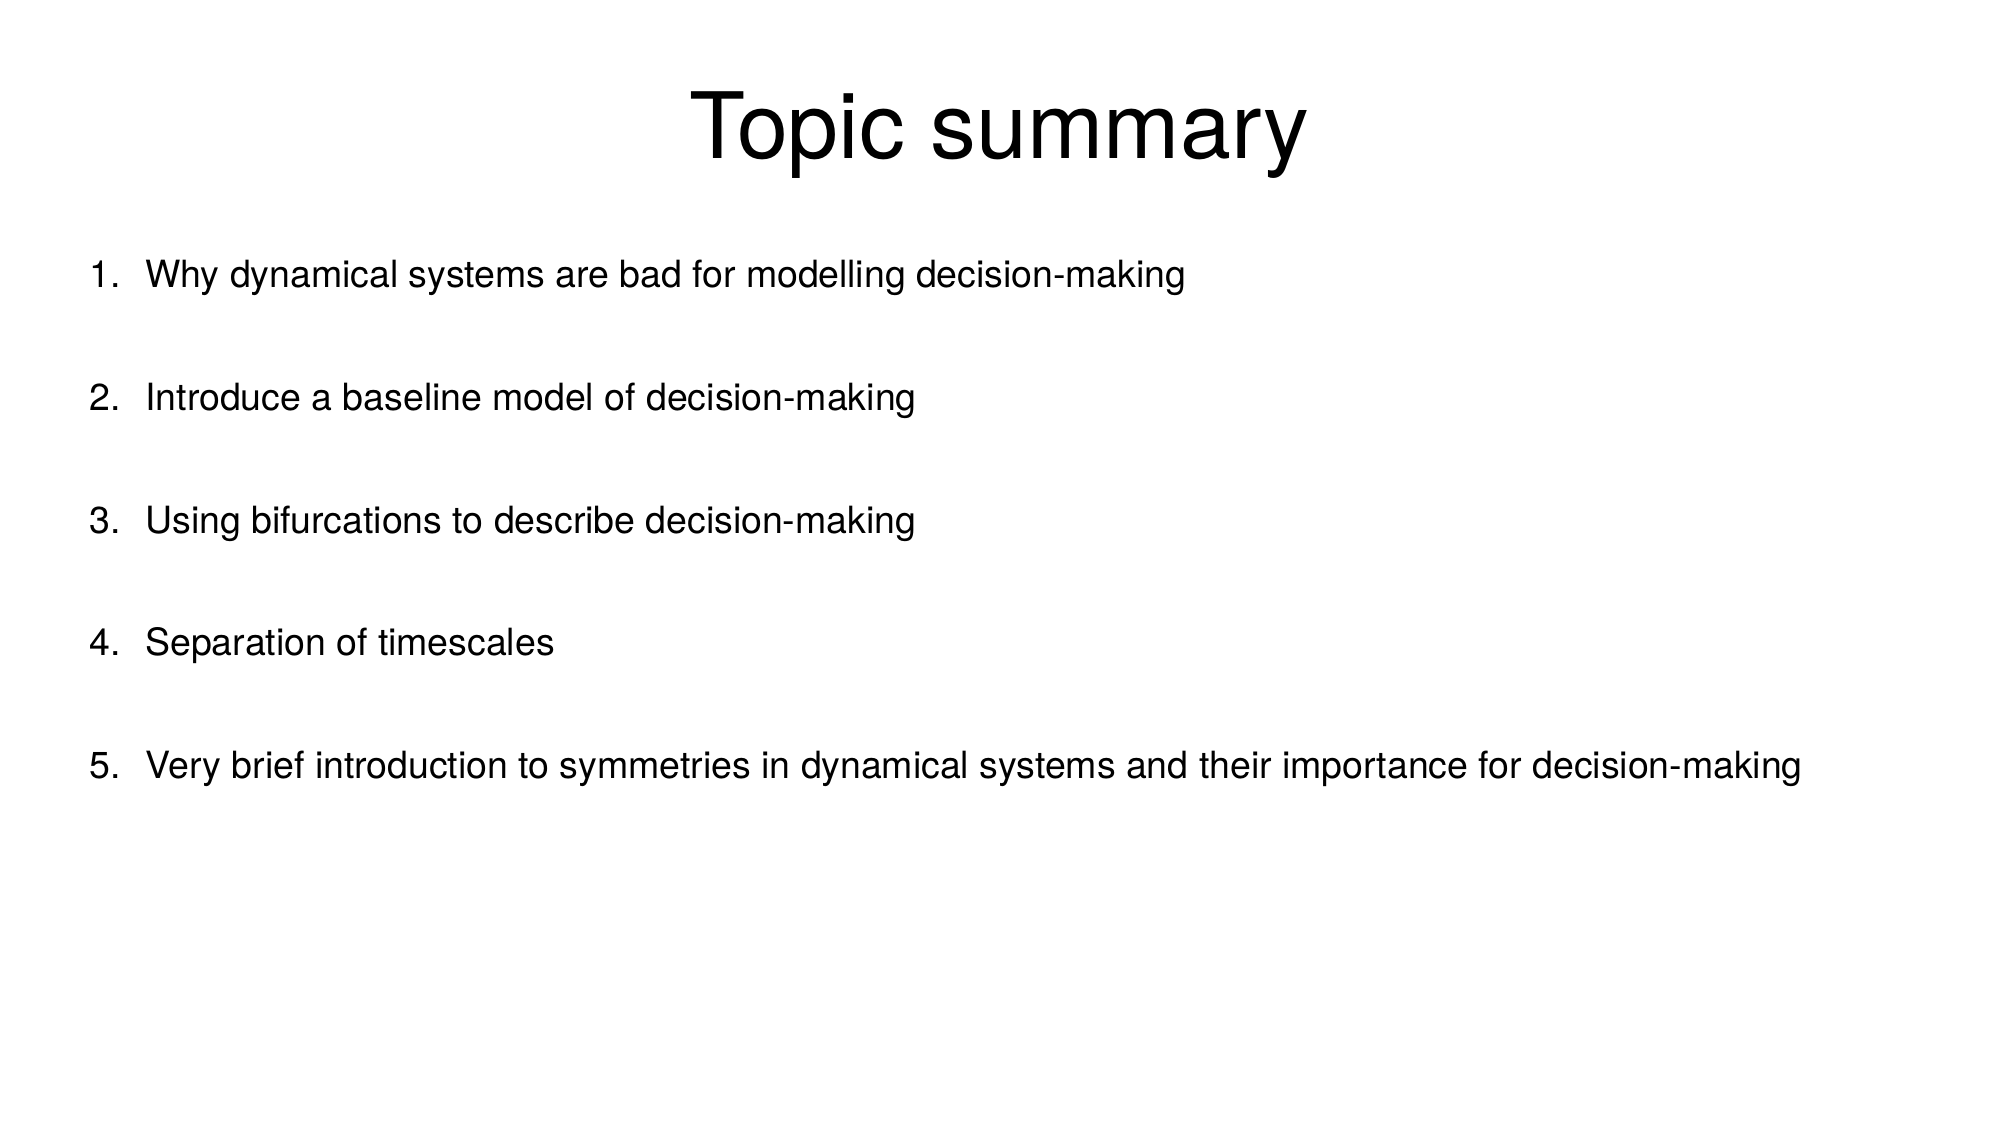

# Topic summary
Why dynamical systems are bad for modelling decision-making

Introduce a baseline model of decision-making

Using bifurcations to describe decision-making

Separation of timescales

Very brief introduction to symmetries in dynamical systems and their importance for decision-making